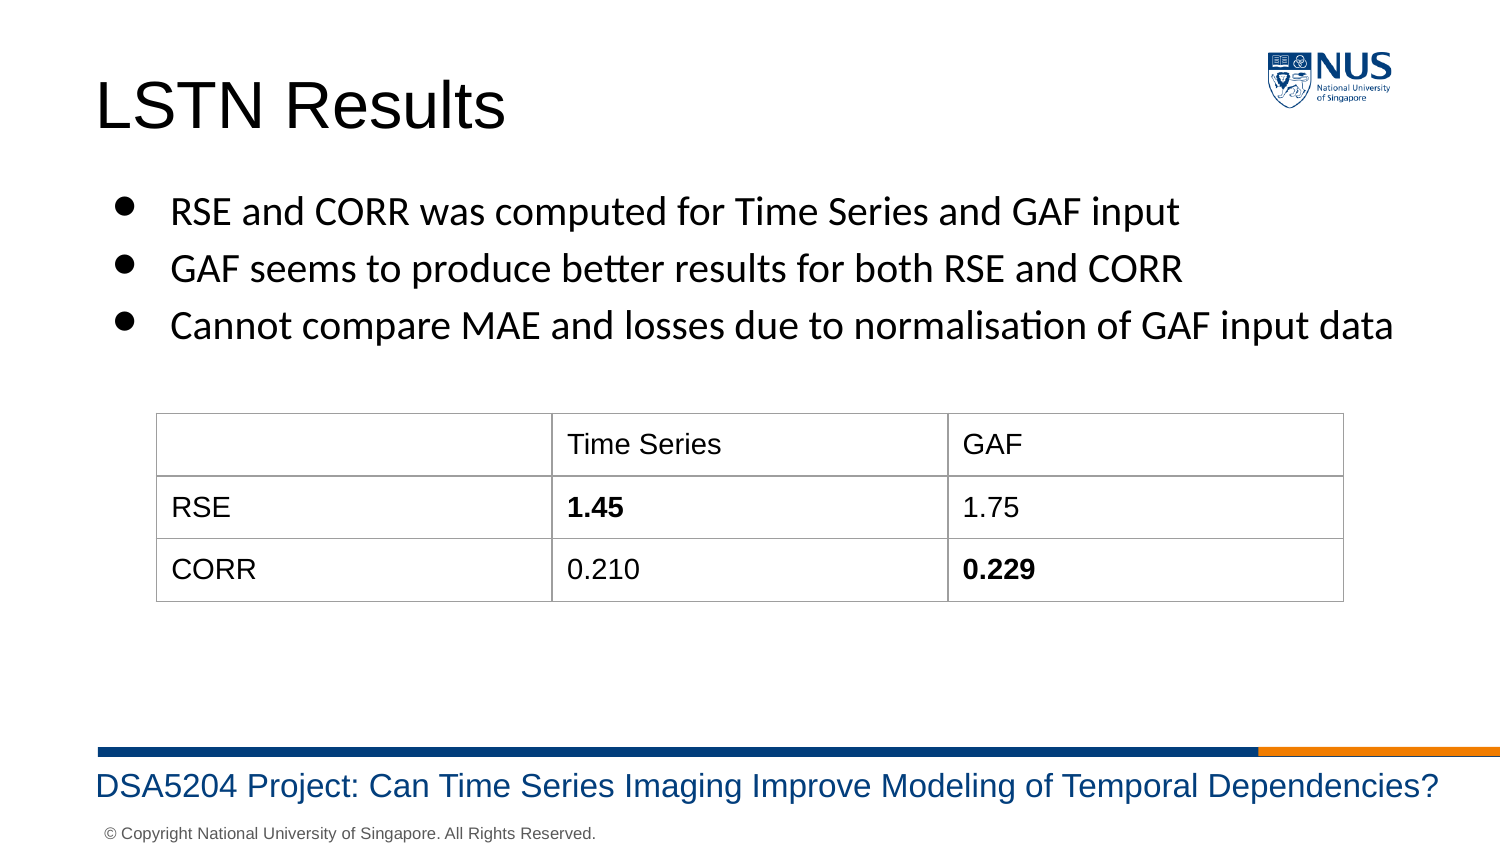

LSTN Results
RSE and CORR was computed for Time Series and GAF input
GAF seems to produce better results for both RSE and CORR
Cannot compare MAE and losses due to normalisation of GAF input data
|  | Time Series | GAF |
| --- | --- | --- |
| RSE | 1.45 | 1.75 |
| CORR | 0.210 | 0.229 |
DSA5204 Project: Can Time Series Imaging Improve Modeling of Temporal Dependencies?